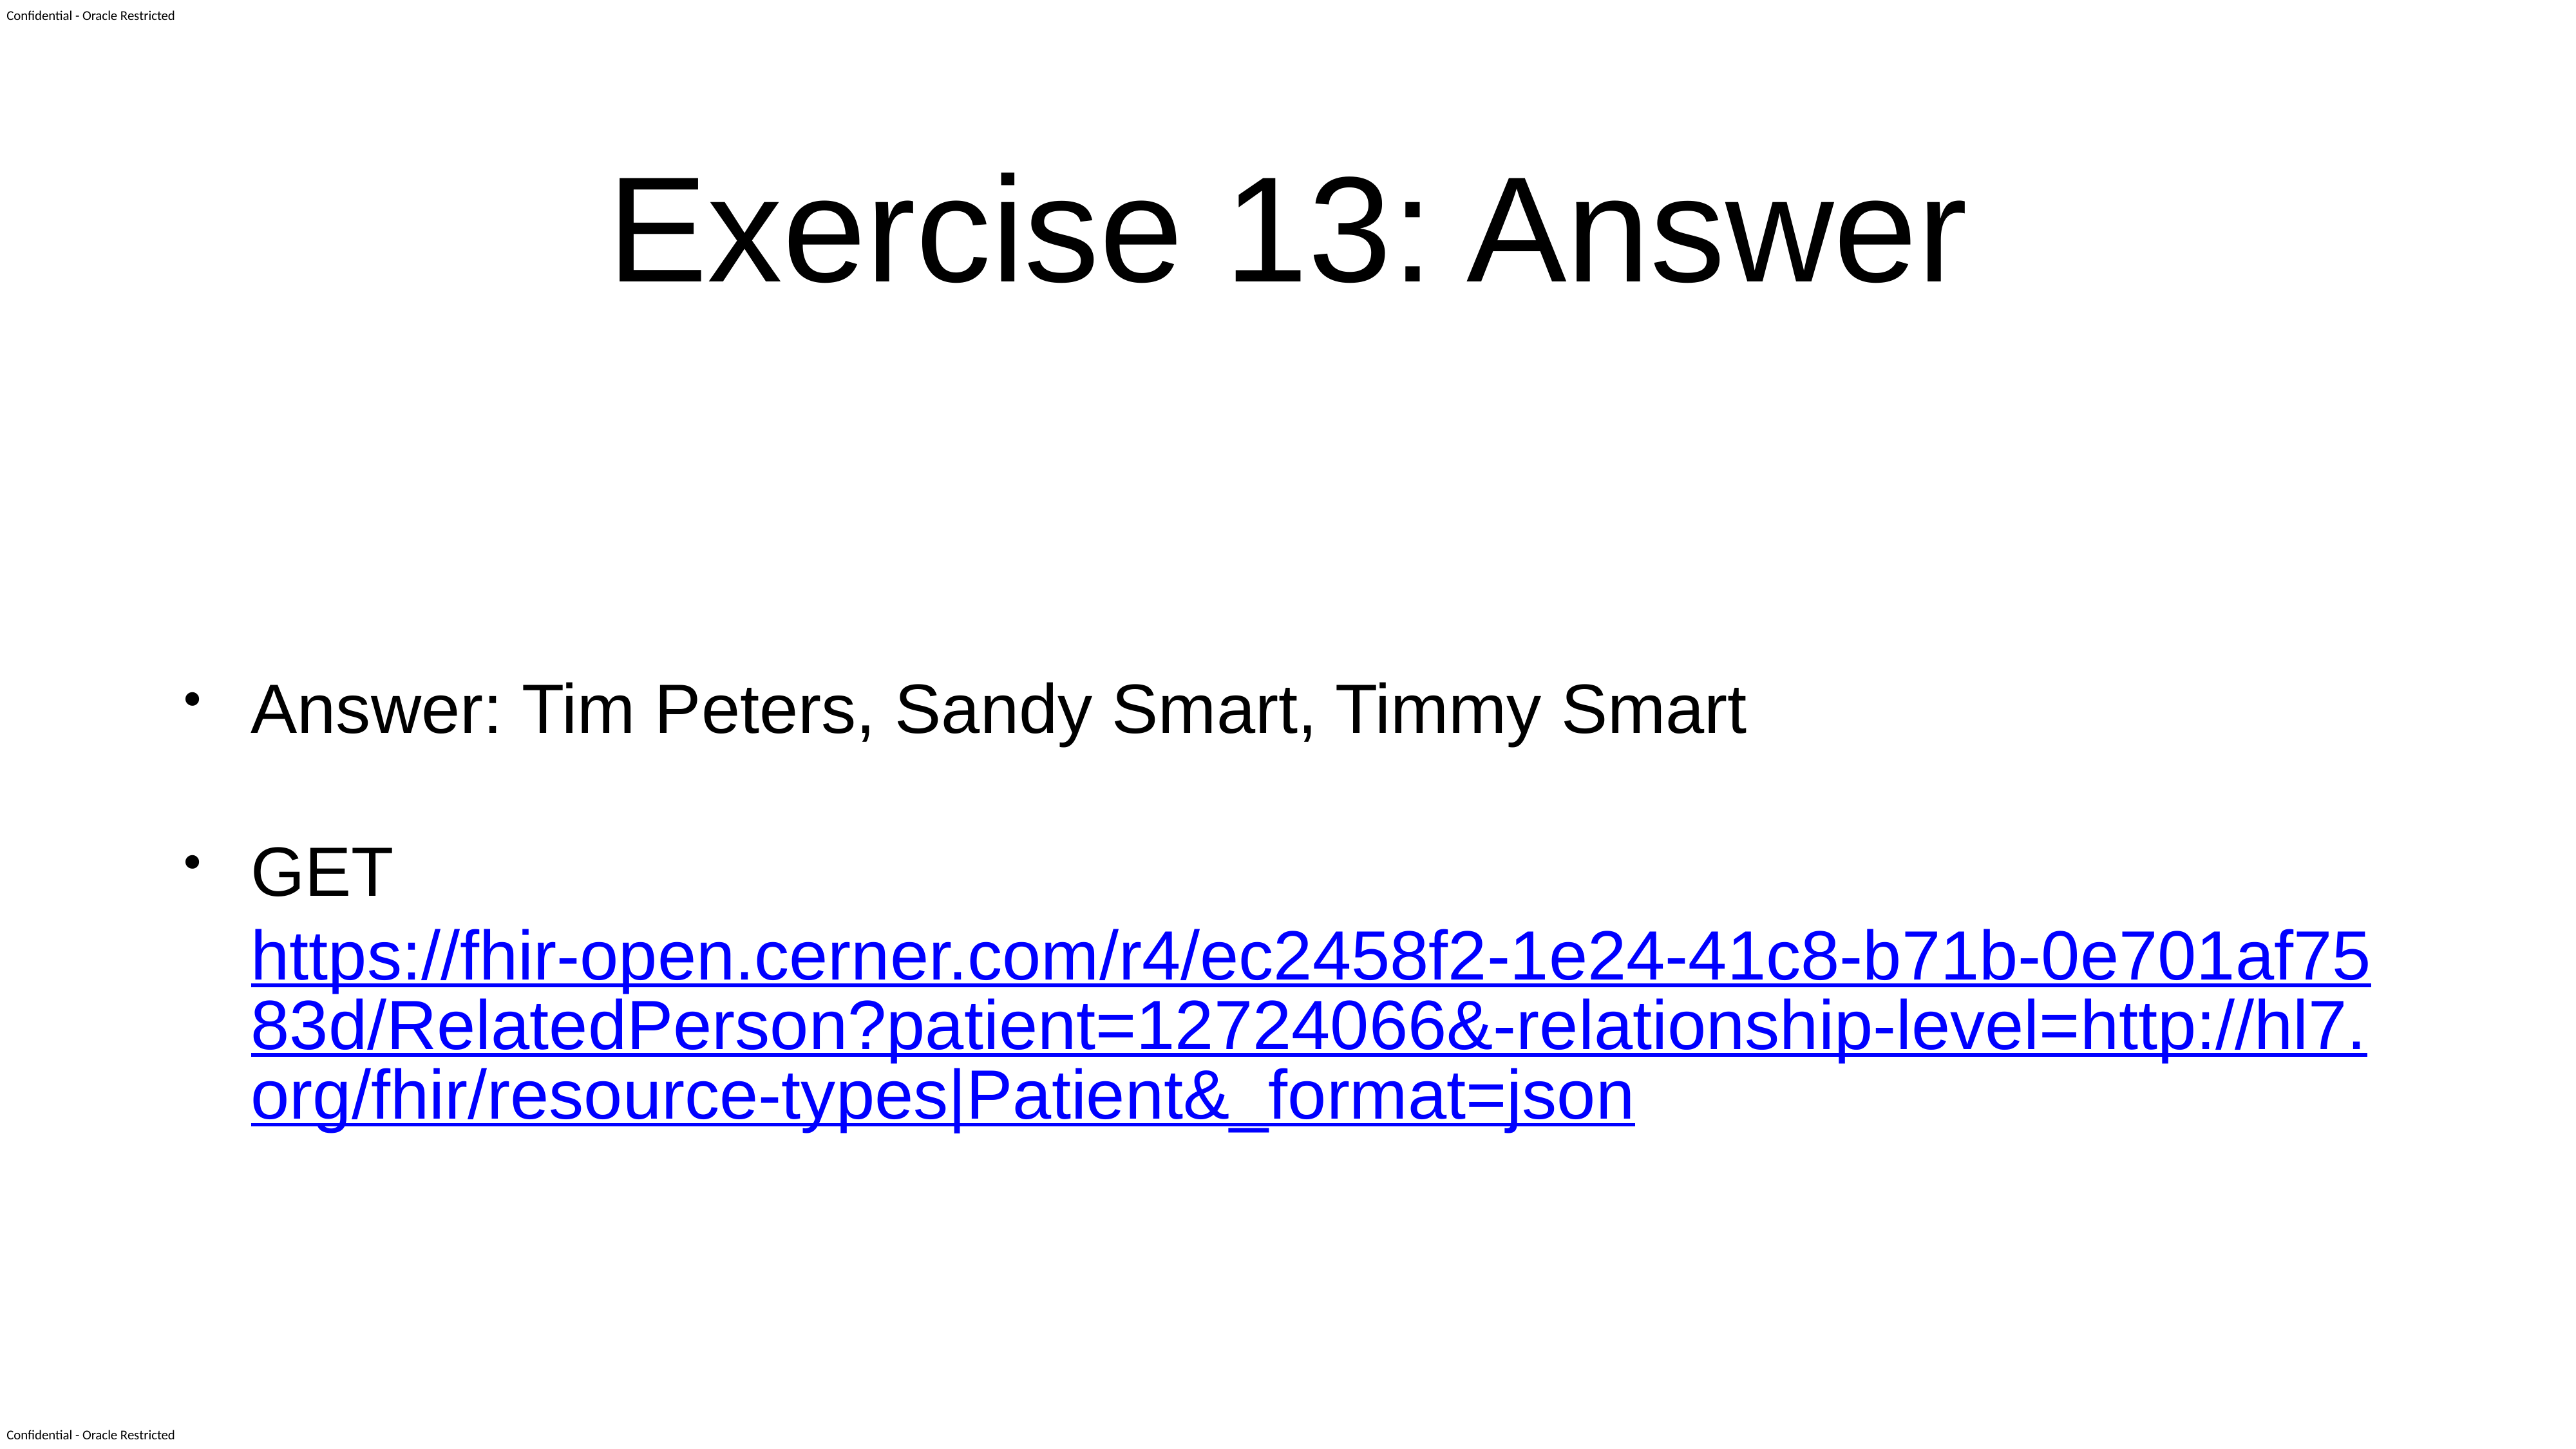

# Exercise 13: Answer
Answer: Tim Peters, Sandy Smart, Timmy Smart
GET https://fhir-open.cerner.com/r4/ec2458f2-1e24-41c8-b71b-0e701af7583d/RelatedPerson?patient=12724066&-relationship-level=http://hl7.org/fhir/resource-types|Patient&_format=json